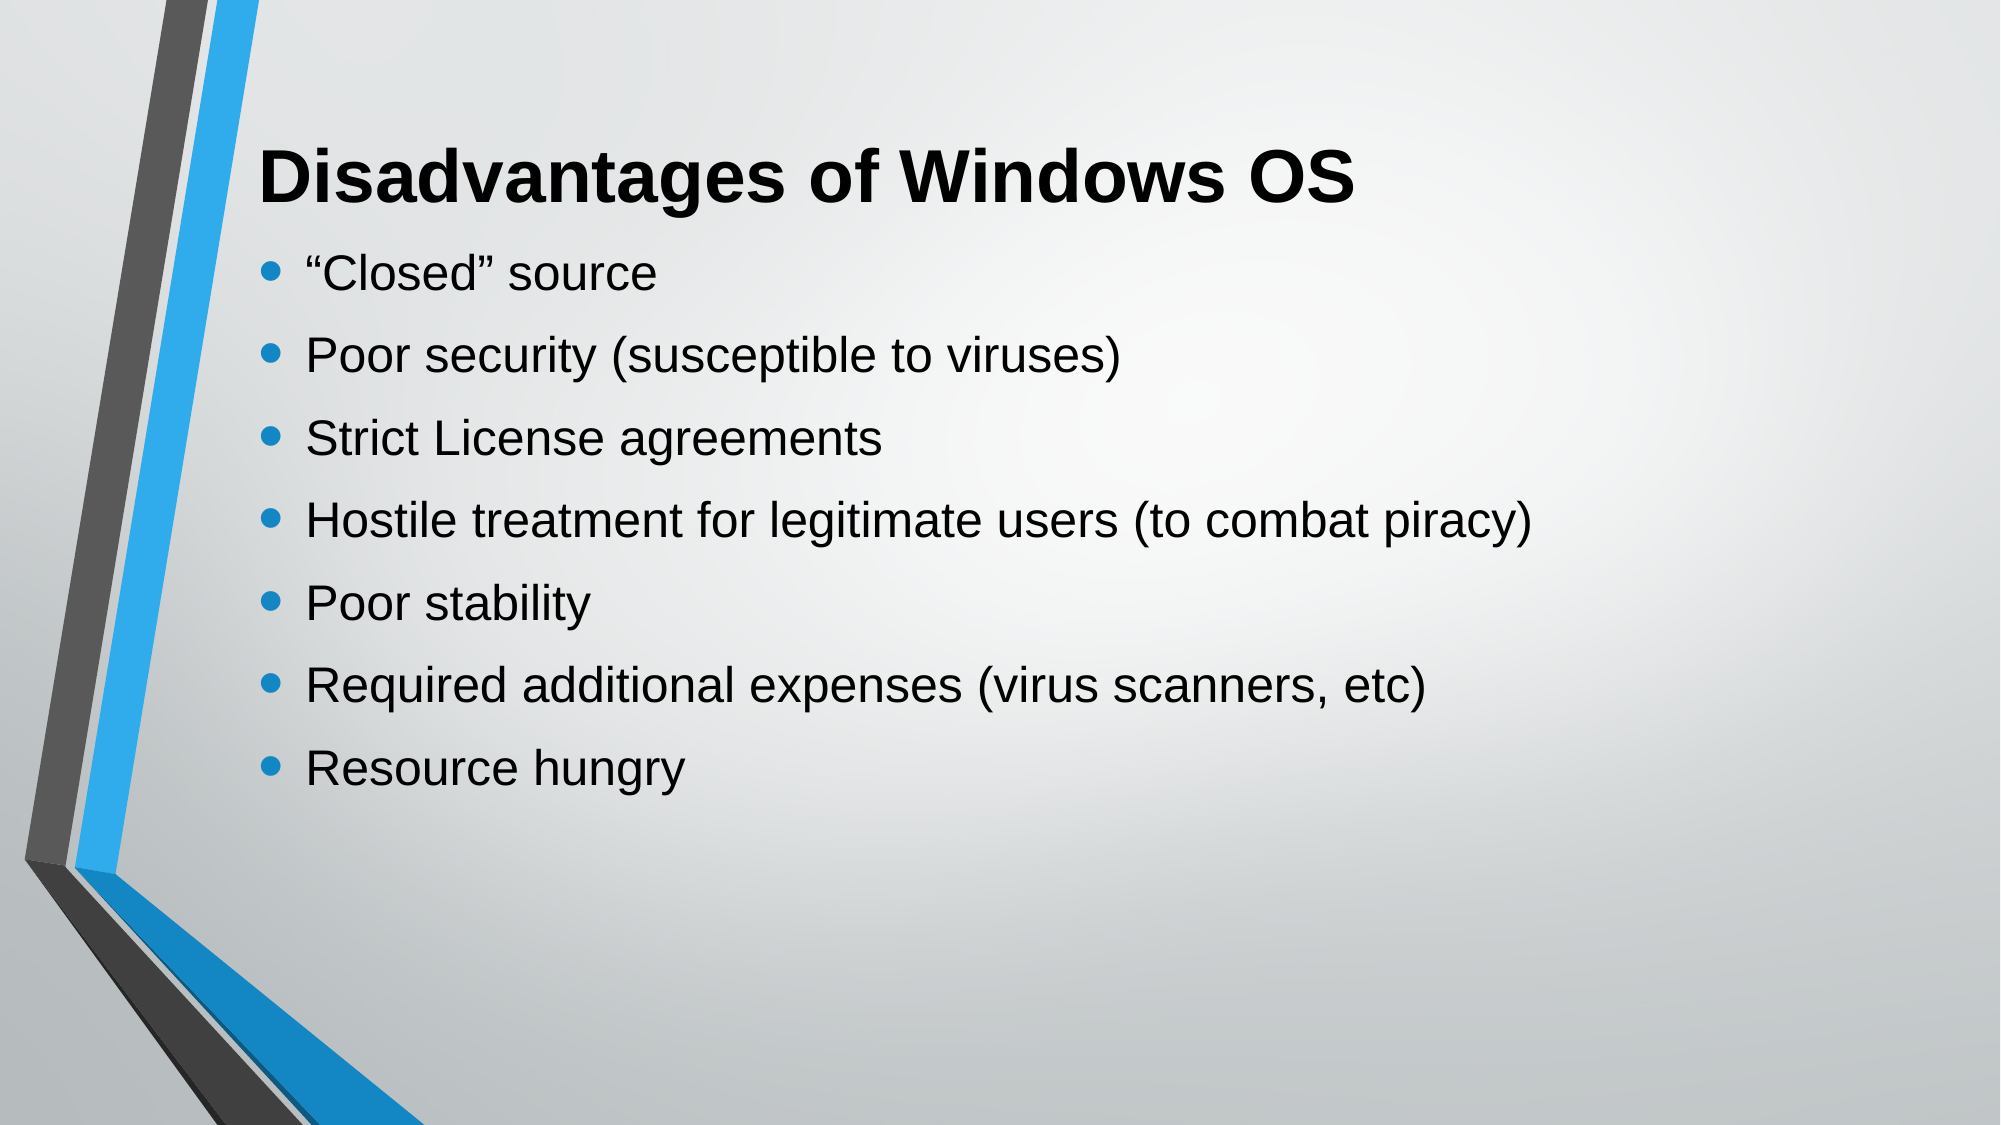

# Disadvantages of Windows OS
“Closed” source
Poor security (susceptible to viruses)
Strict License agreements
Hostile treatment for legitimate users (to combat piracy)
Poor stability
Required additional expenses (virus scanners, etc)
Resource hungry